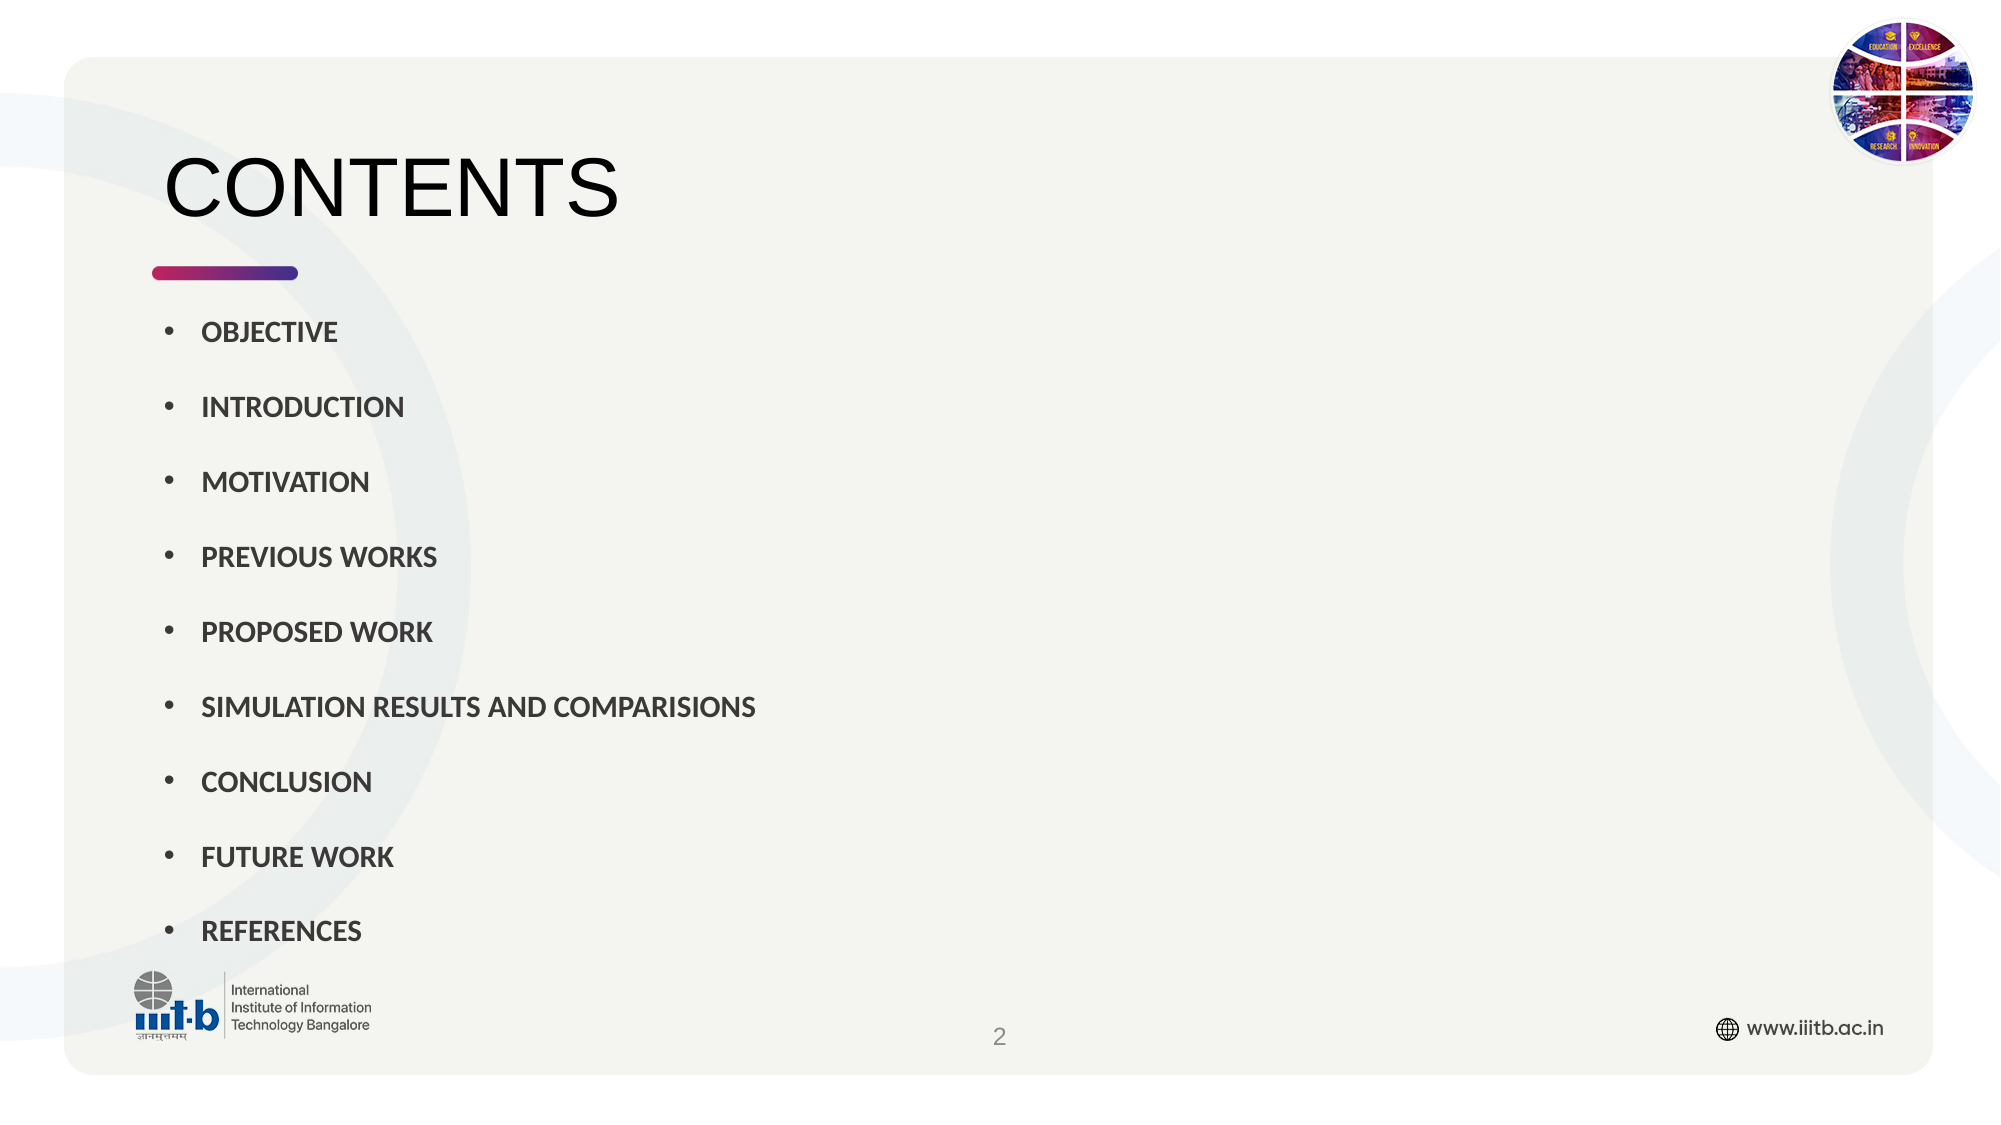

# CONTENTS
OBJECTIVE
INTRODUCTION
MOTIVATION
PREVIOUS WORKS
PROPOSED WORK
SIMULATION RESULTS AND COMPARISIONS
CONCLUSION
FUTURE WORK
REFERENCES

2